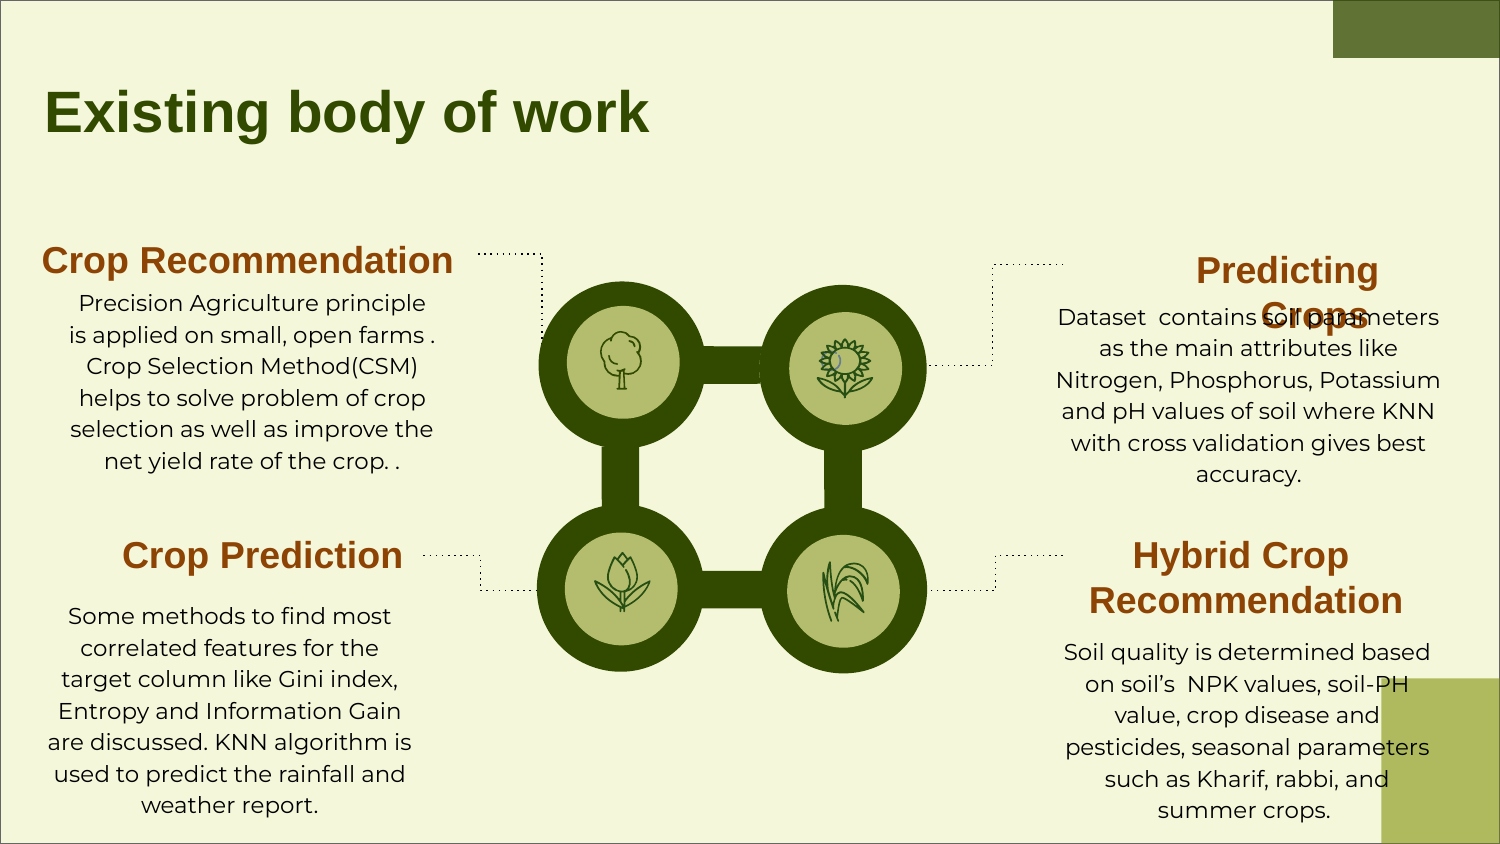

# Existing body of work
Crop Recommendation
Predicting Crops

Precision Agriculture principle is applied on small, open farms . Crop Selection Method(CSM) helps to solve problem of crop selection as well as improve the net yield rate of the crop. .
Dataset  contains soil parameters as the main attributes like Nitrogen, Phosphorus, Potassium and pH values of soil where KNN with cross validation gives best accuracy.

Crop Prediction
Hybrid Crop
Recommendation

Some methods to find most correlated features for the target column like Gini index, Entropy and Information Gain are discussed. KNN algorithm is used to predict the rainfall and weather report.
Soil quality is determined based on soil’s  NPK values, soil-PH value, crop disease and pesticides, seasonal parameters such as Kharif, rabbi, and summer crops.